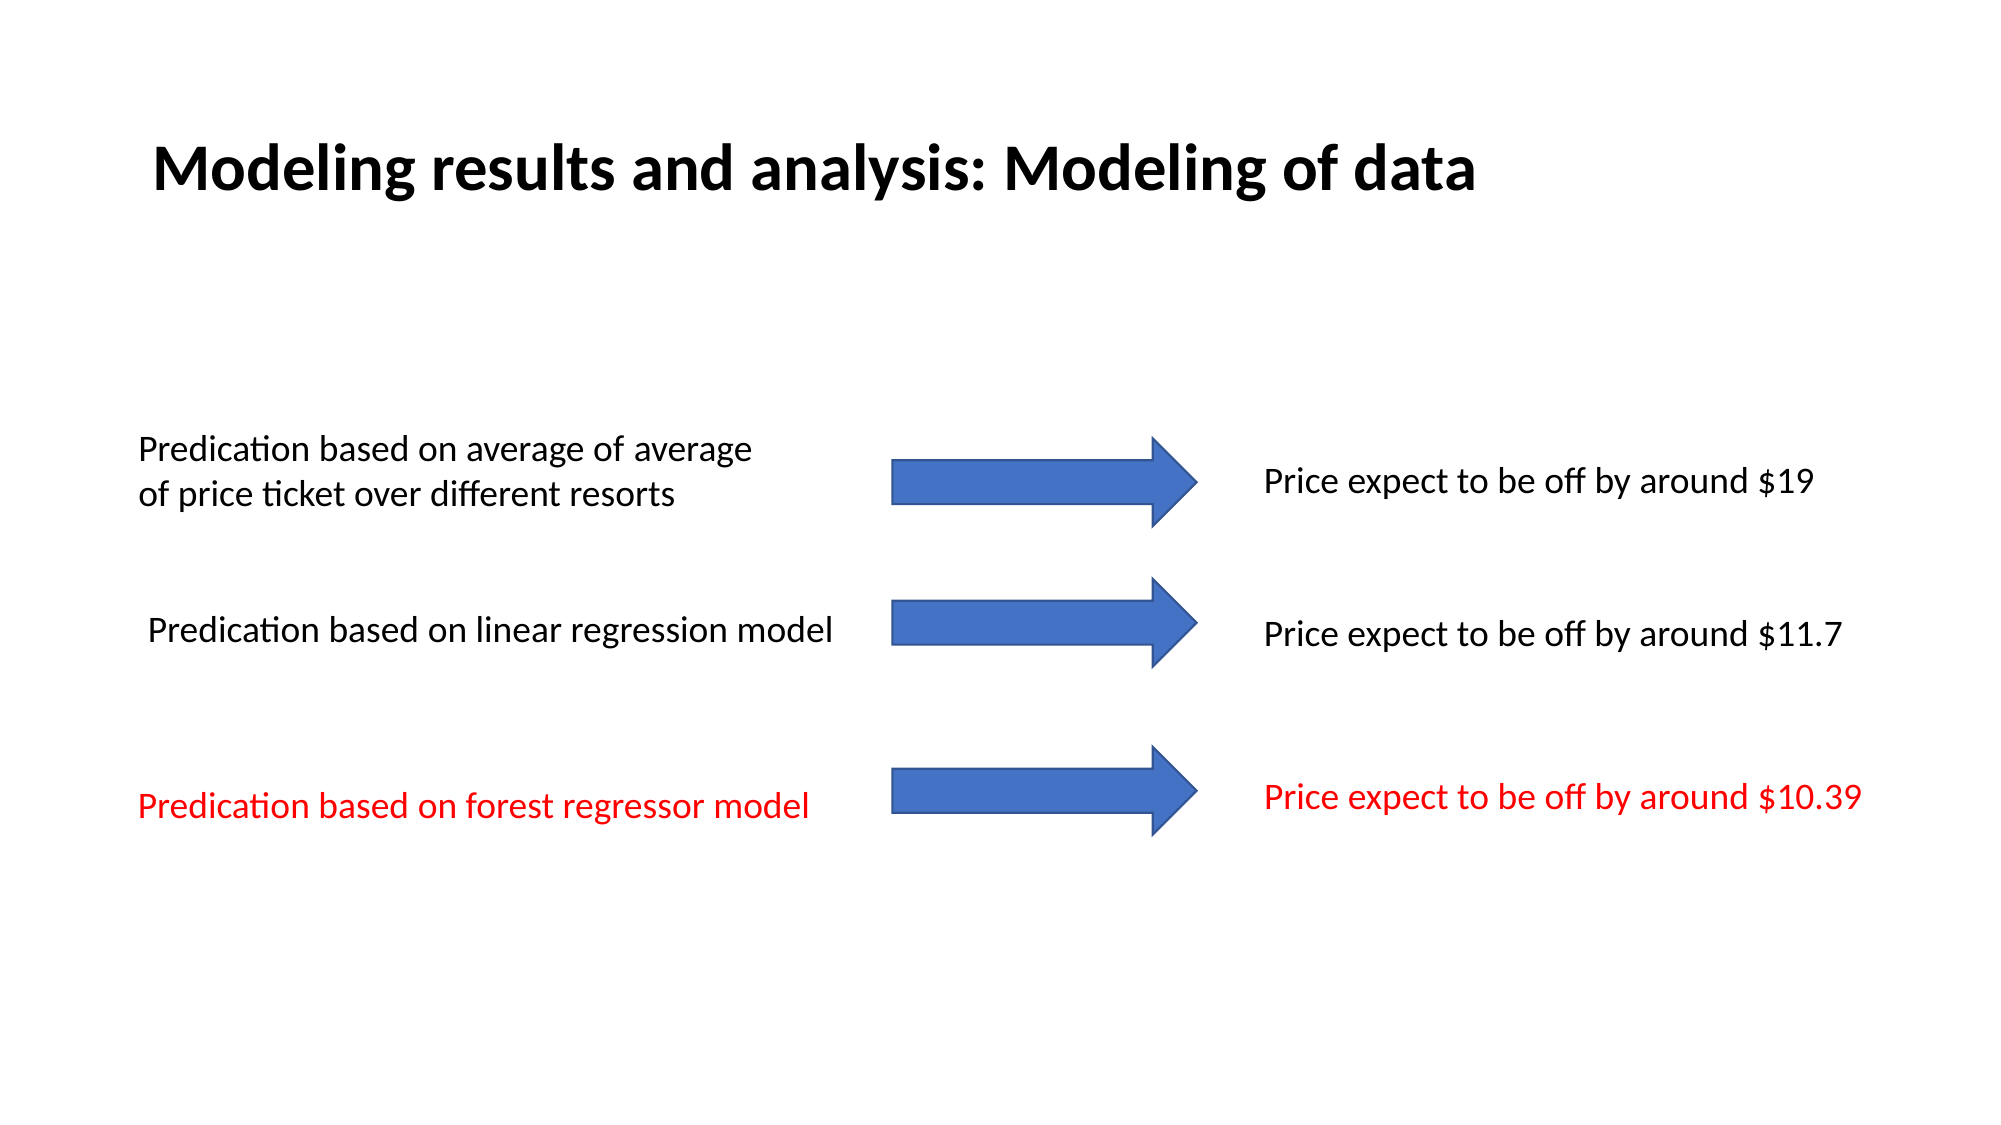

# Modeling results and analysis: Modeling of data
Predication based on average of average of price ticket over different resorts

Price expect to be off by around $19

Predication based on linear regression model
Price expect to be off by around $11.7

Price expect to be off by around $10.39
Predication based on forest regressor model